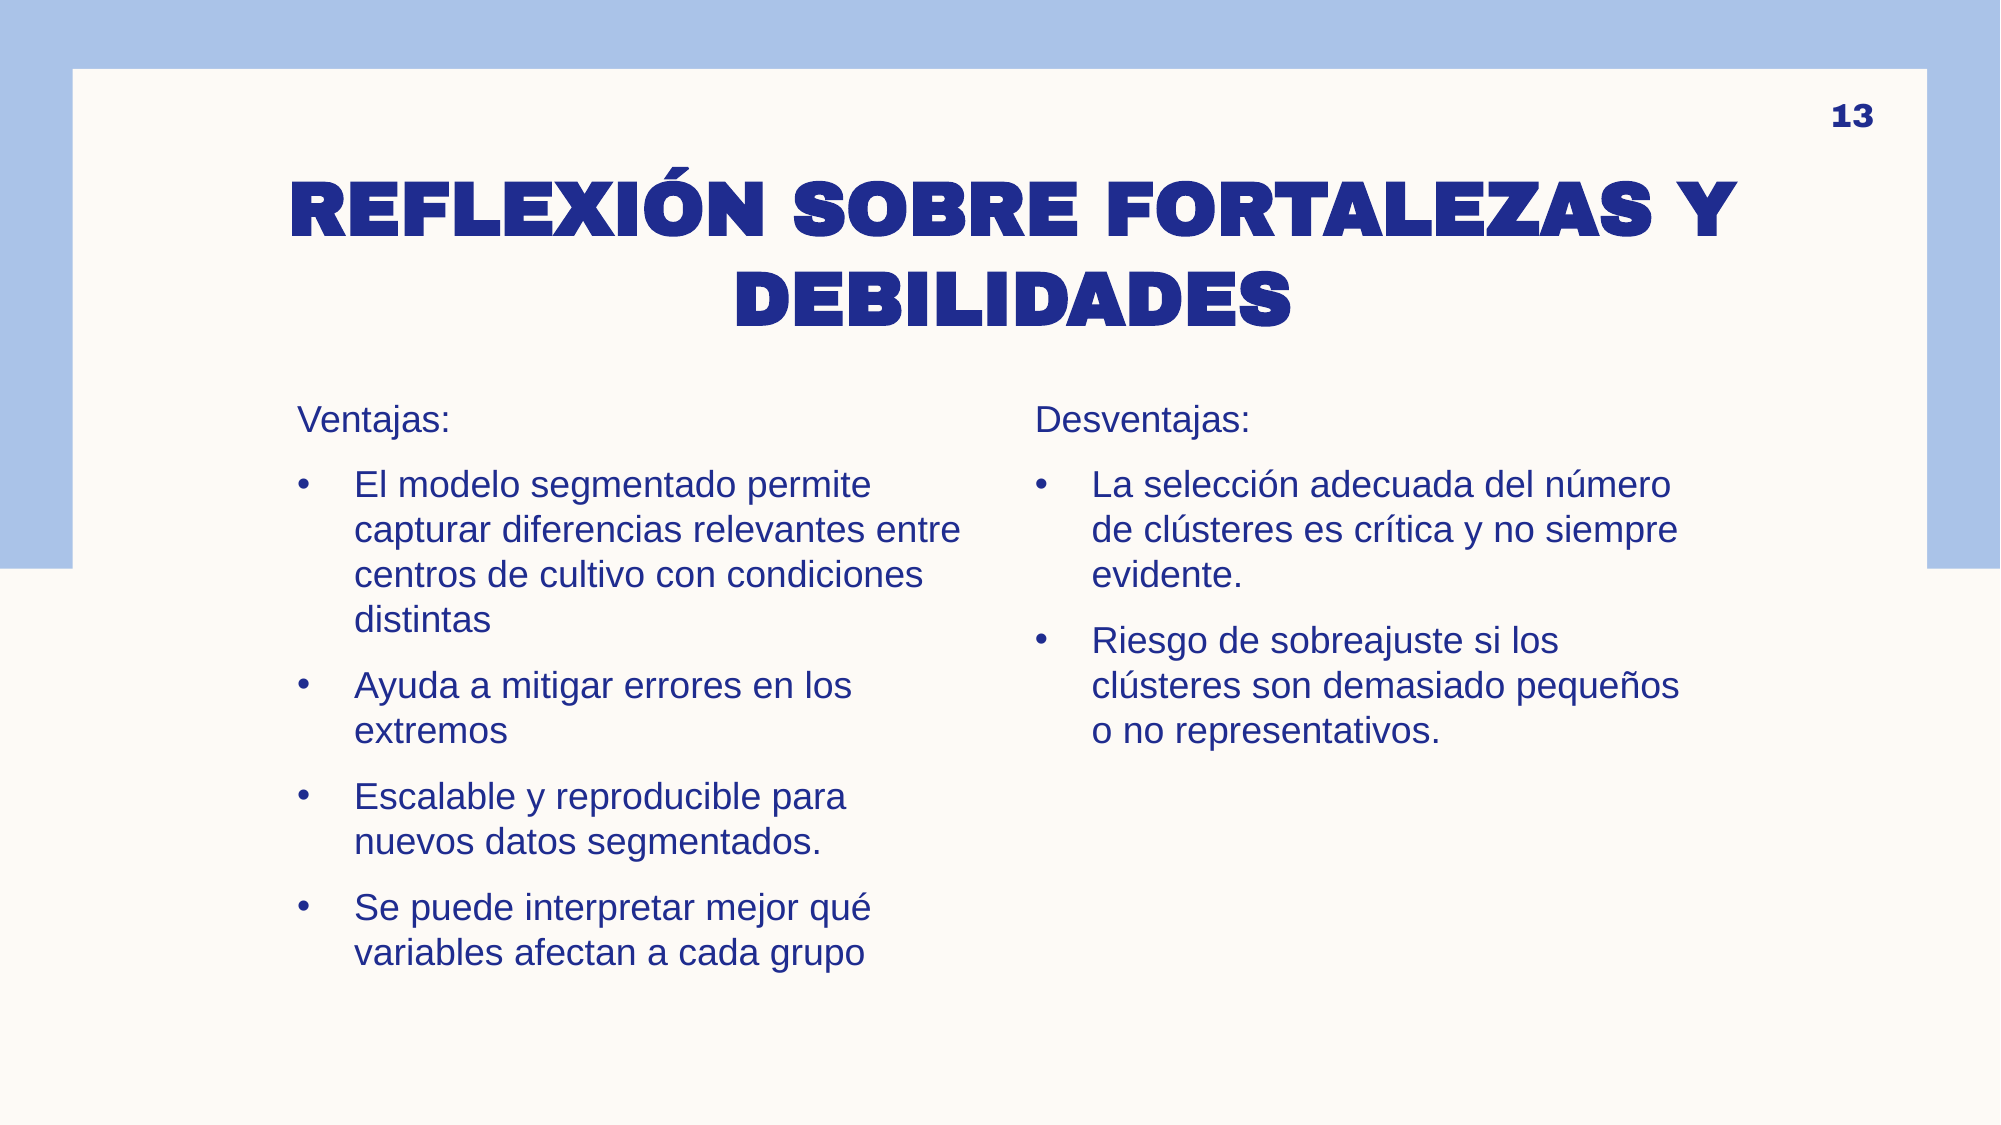

13
# Reflexión sobre fortalezas y debilidades
Ventajas:
El modelo segmentado permite capturar diferencias relevantes entre centros de cultivo con condiciones distintas
Ayuda a mitigar errores en los extremos
Escalable y reproducible para nuevos datos segmentados.
Se puede interpretar mejor qué variables afectan a cada grupo

Desventajas:
La selección adecuada del número de clústeres es crítica y no siempre evidente.
Riesgo de sobreajuste si los clústeres son demasiado pequeños o no representativos.